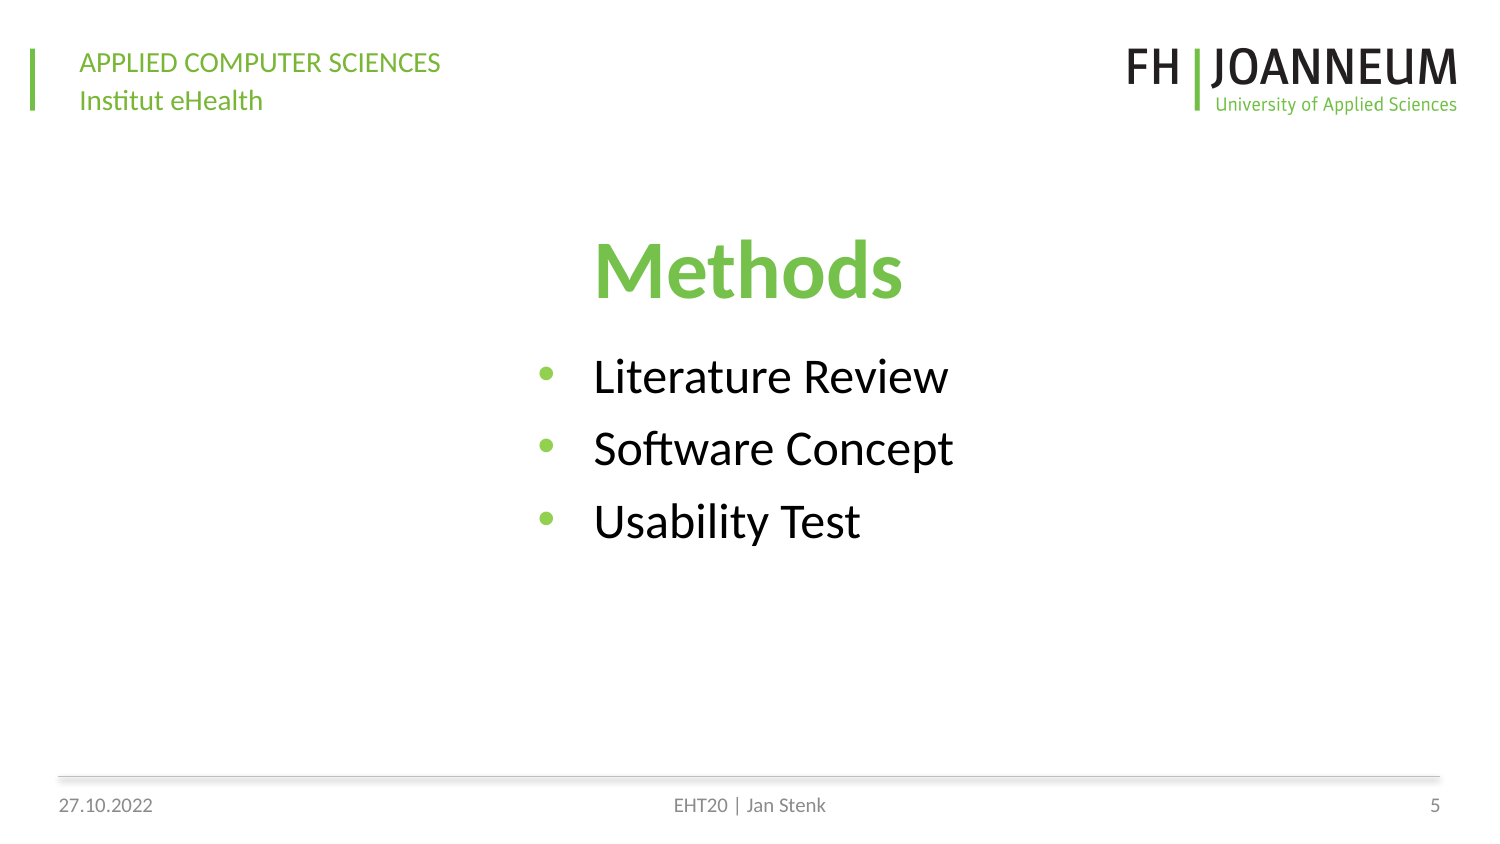

# Methods
Literature Review
Software Concept
Usability Test
27.10.2022
EHT20 | Jan Stenk
5